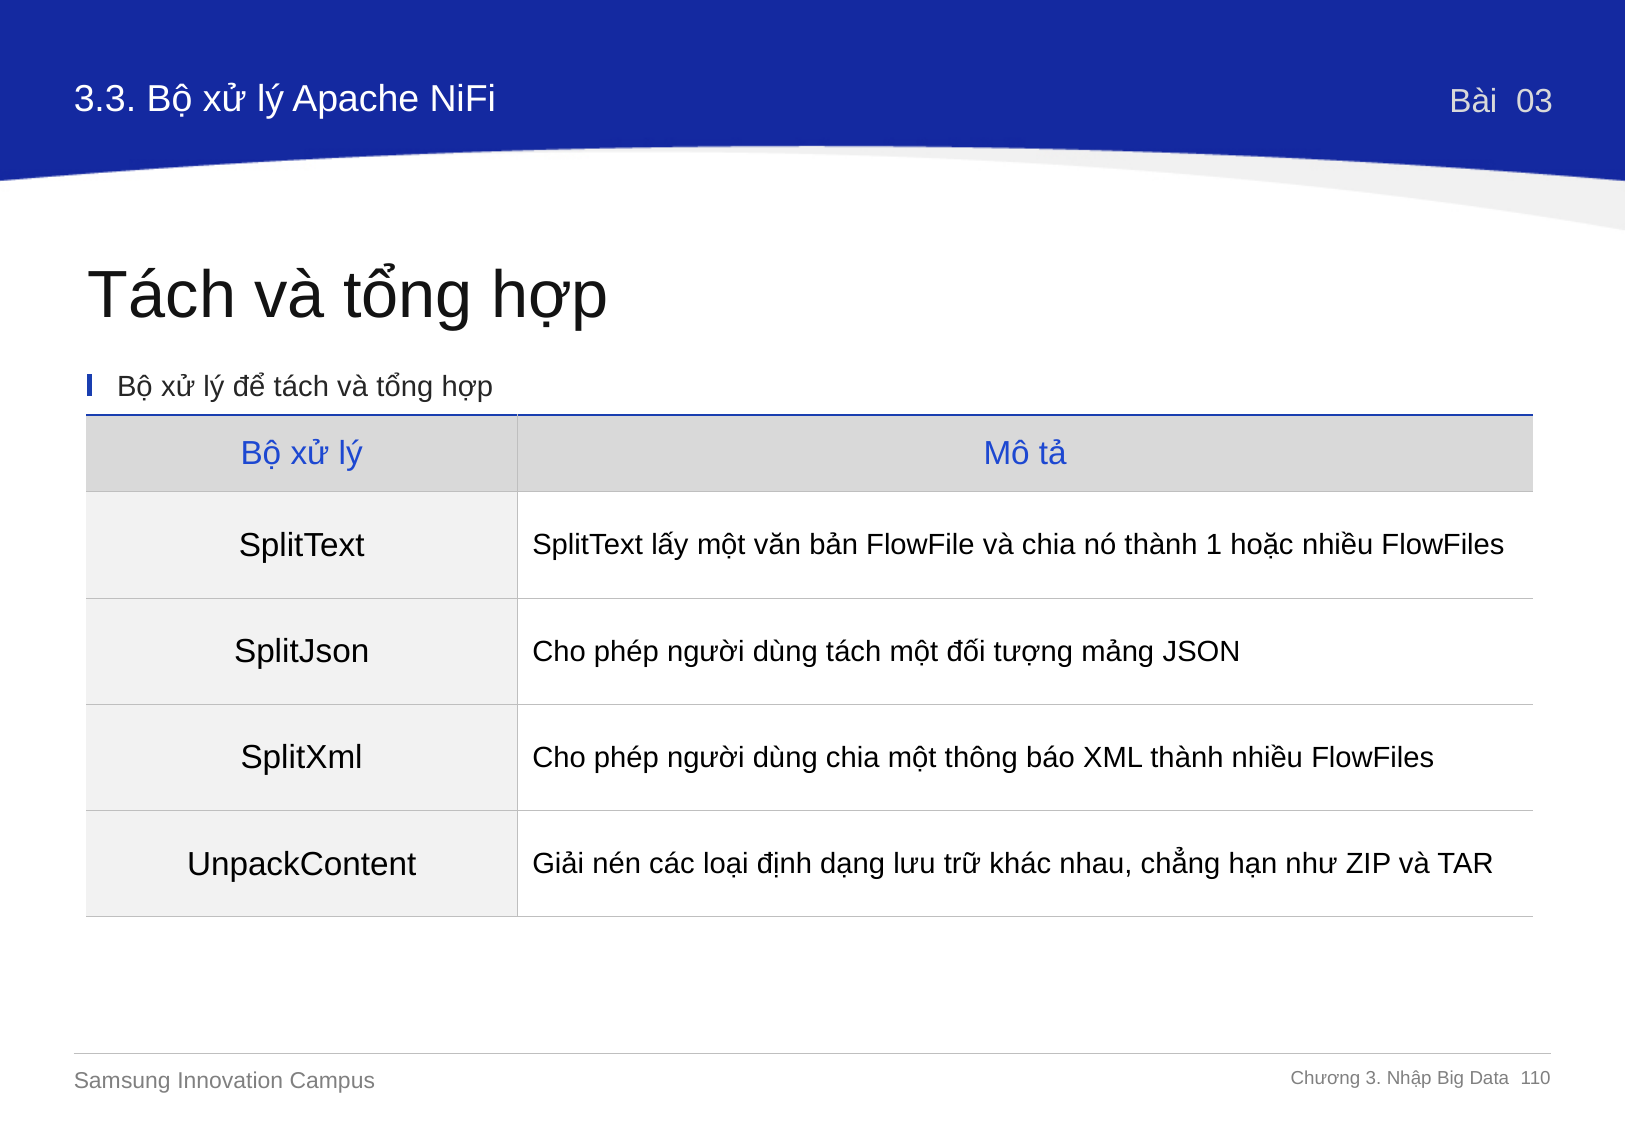

3.3. Bộ xử lý Apache NiFi
Bài  03
Tách và tổng hợp
Bộ xử lý để tách và tổng hợp

| Bộ xử lý | Mô tả |
| --- | --- |
| SplitText | SplitText lấy một văn bản FlowFile và chia nó thành 1 hoặc nhiều FlowFiles |
| SplitJson | Cho phép người dùng tách một đối tượng mảng JSON |
| SplitXml | Cho phép người dùng chia một thông báo XML thành nhiều FlowFiles |
| UnpackContent | Giải nén các loại định dạng lưu trữ khác nhau, chẳng hạn như ZIP và TAR |